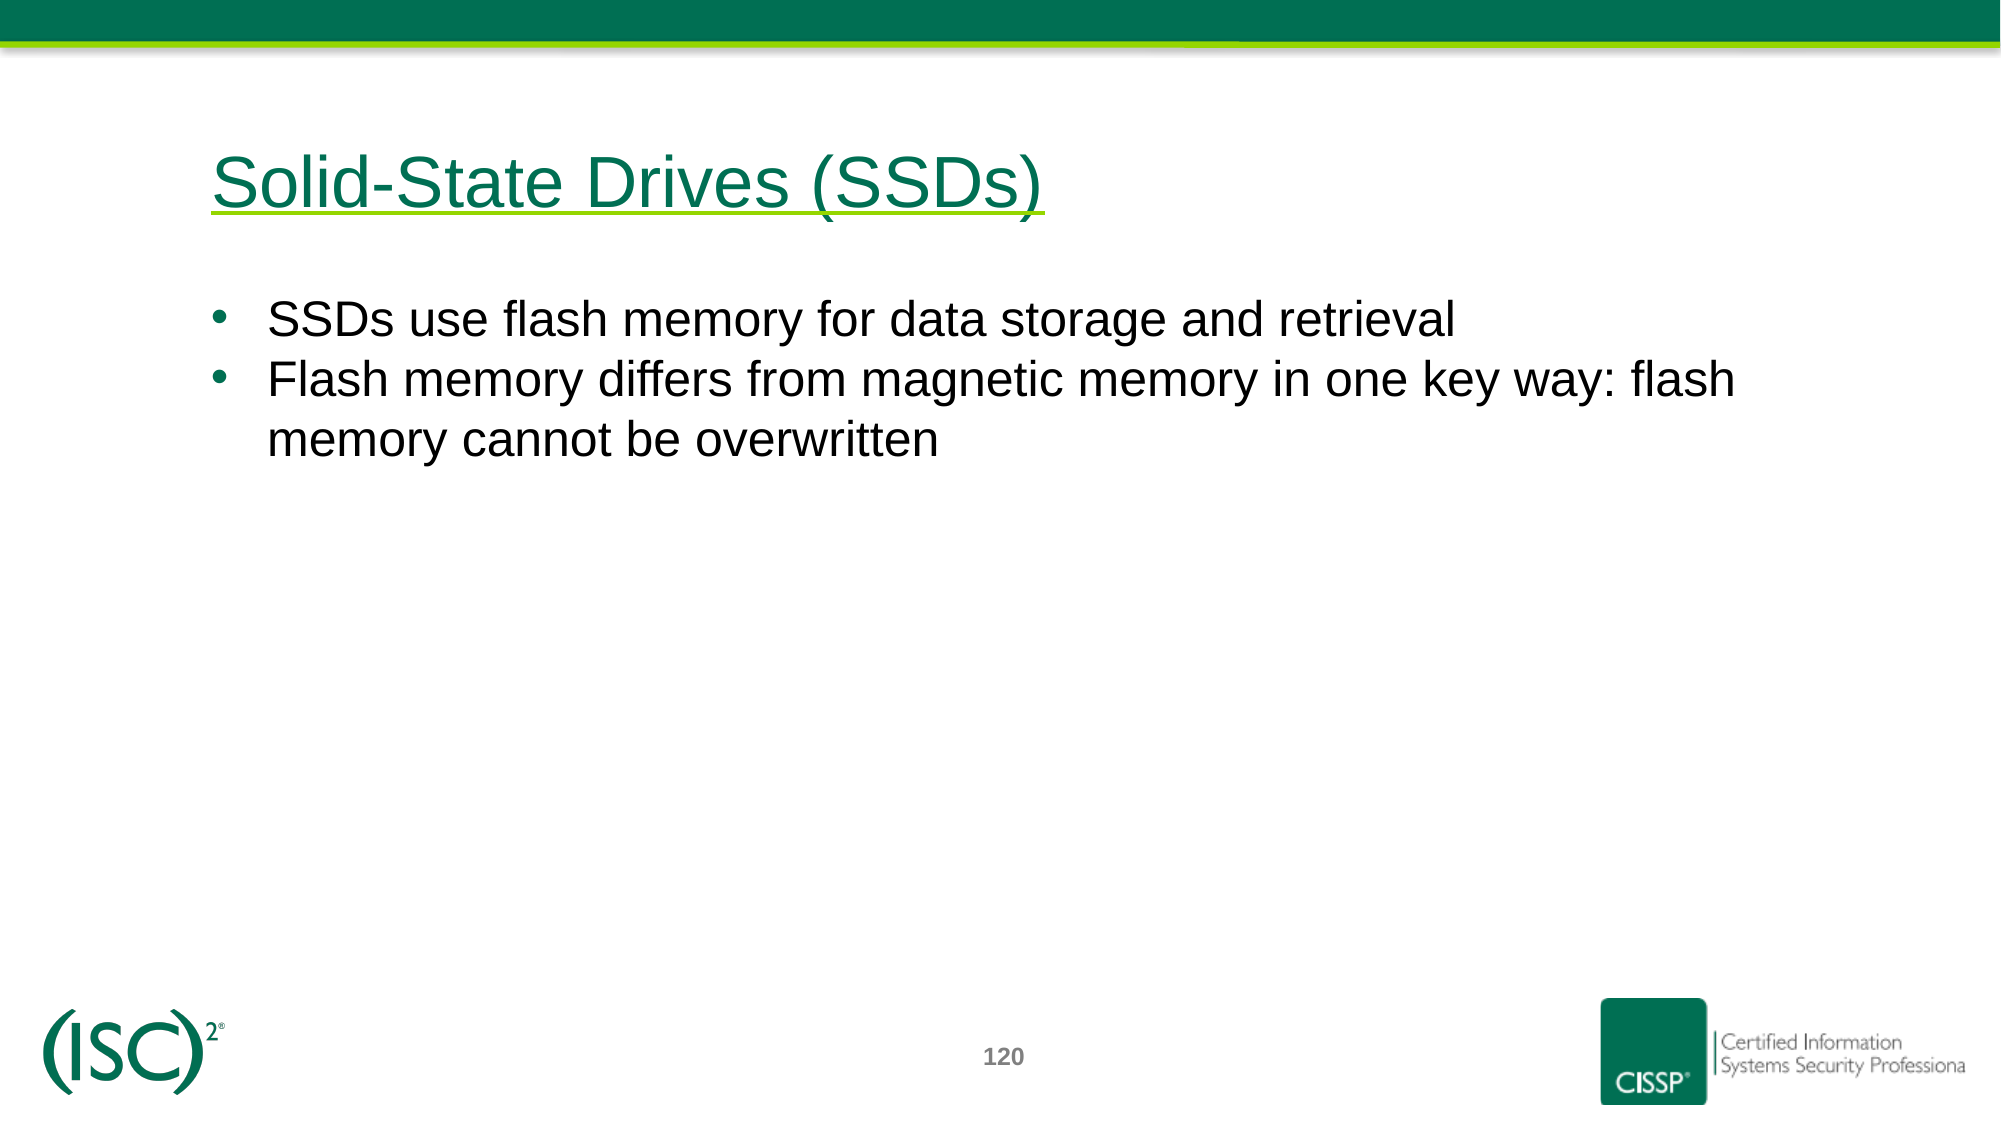

# Solid-State Drives (SSDs)
SSDs use flash memory for data storage and retrieval
Flash memory differs from magnetic memory in one key way: flash memory cannot be overwritten